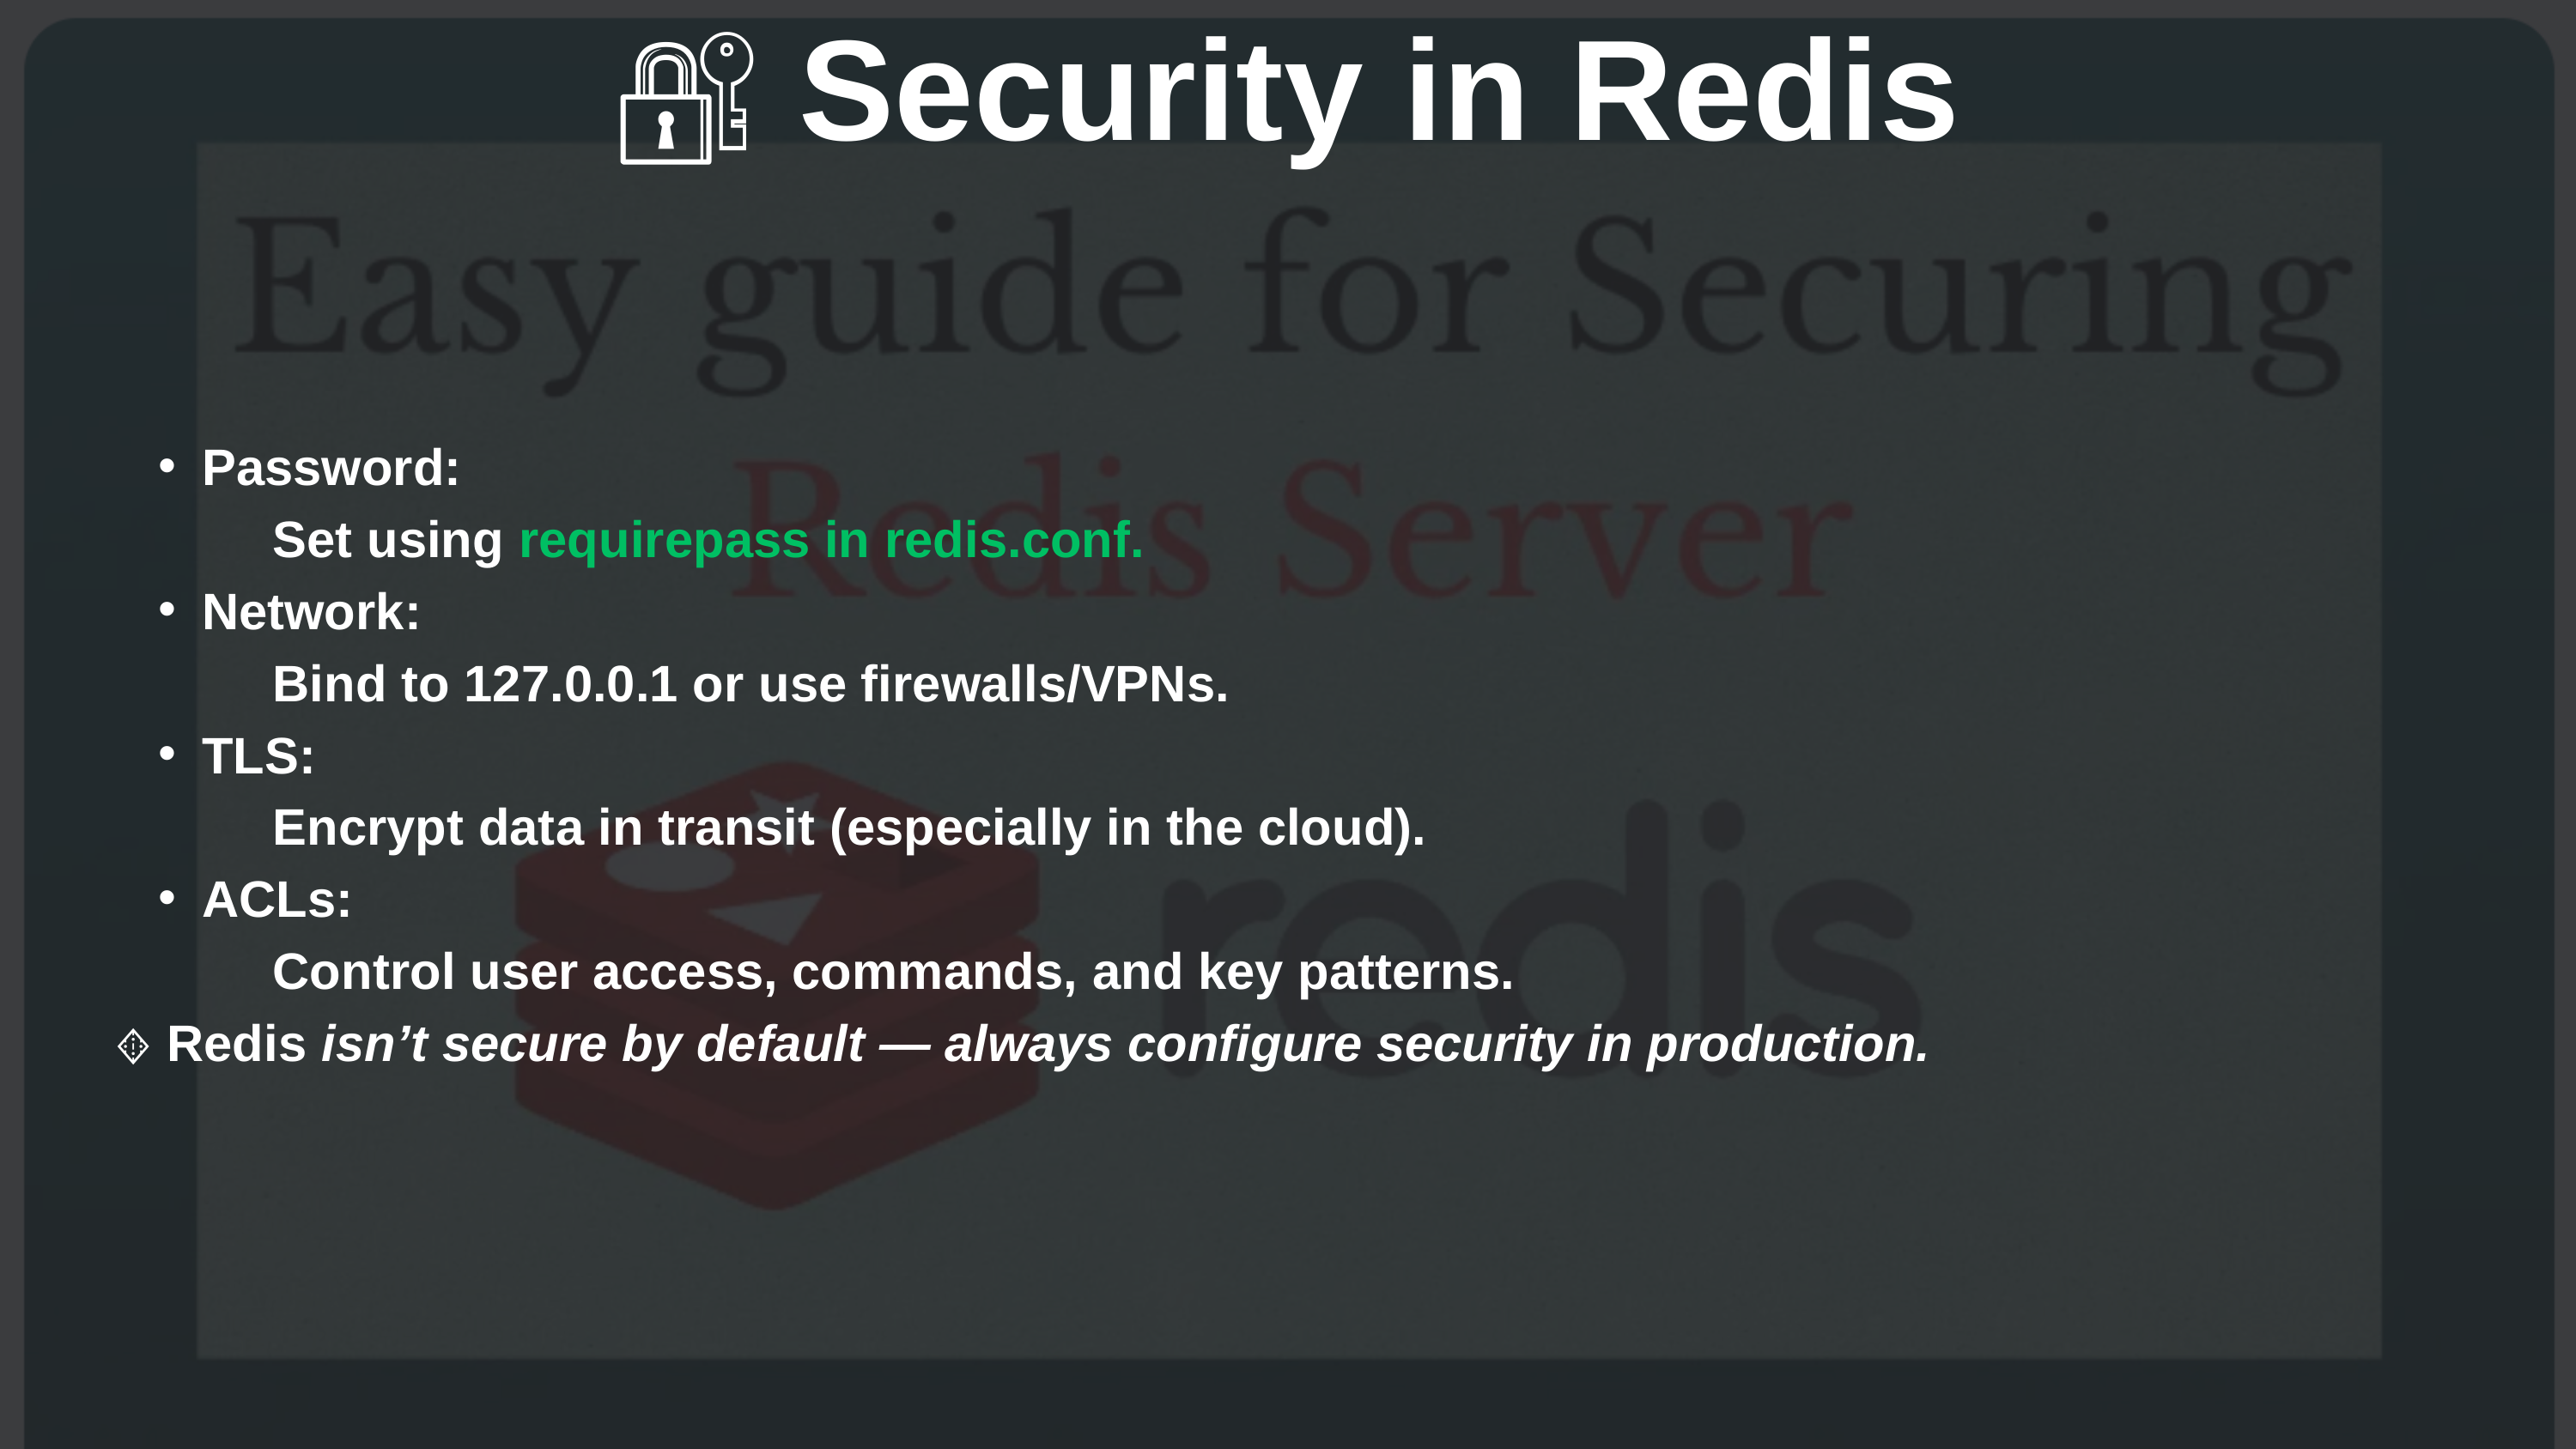

🔐 Security in Redis

Password:
           Set using requirepass in redis.conf.
Network:
           Bind to 127.0.0.1 or use firewalls/VPNs.
TLS:
           Encrypt data in transit (especially in the cloud).
ACLs:
           Control user access, commands, and key patterns.
🔸 Redis isn’t secure by default — always configure security in production.